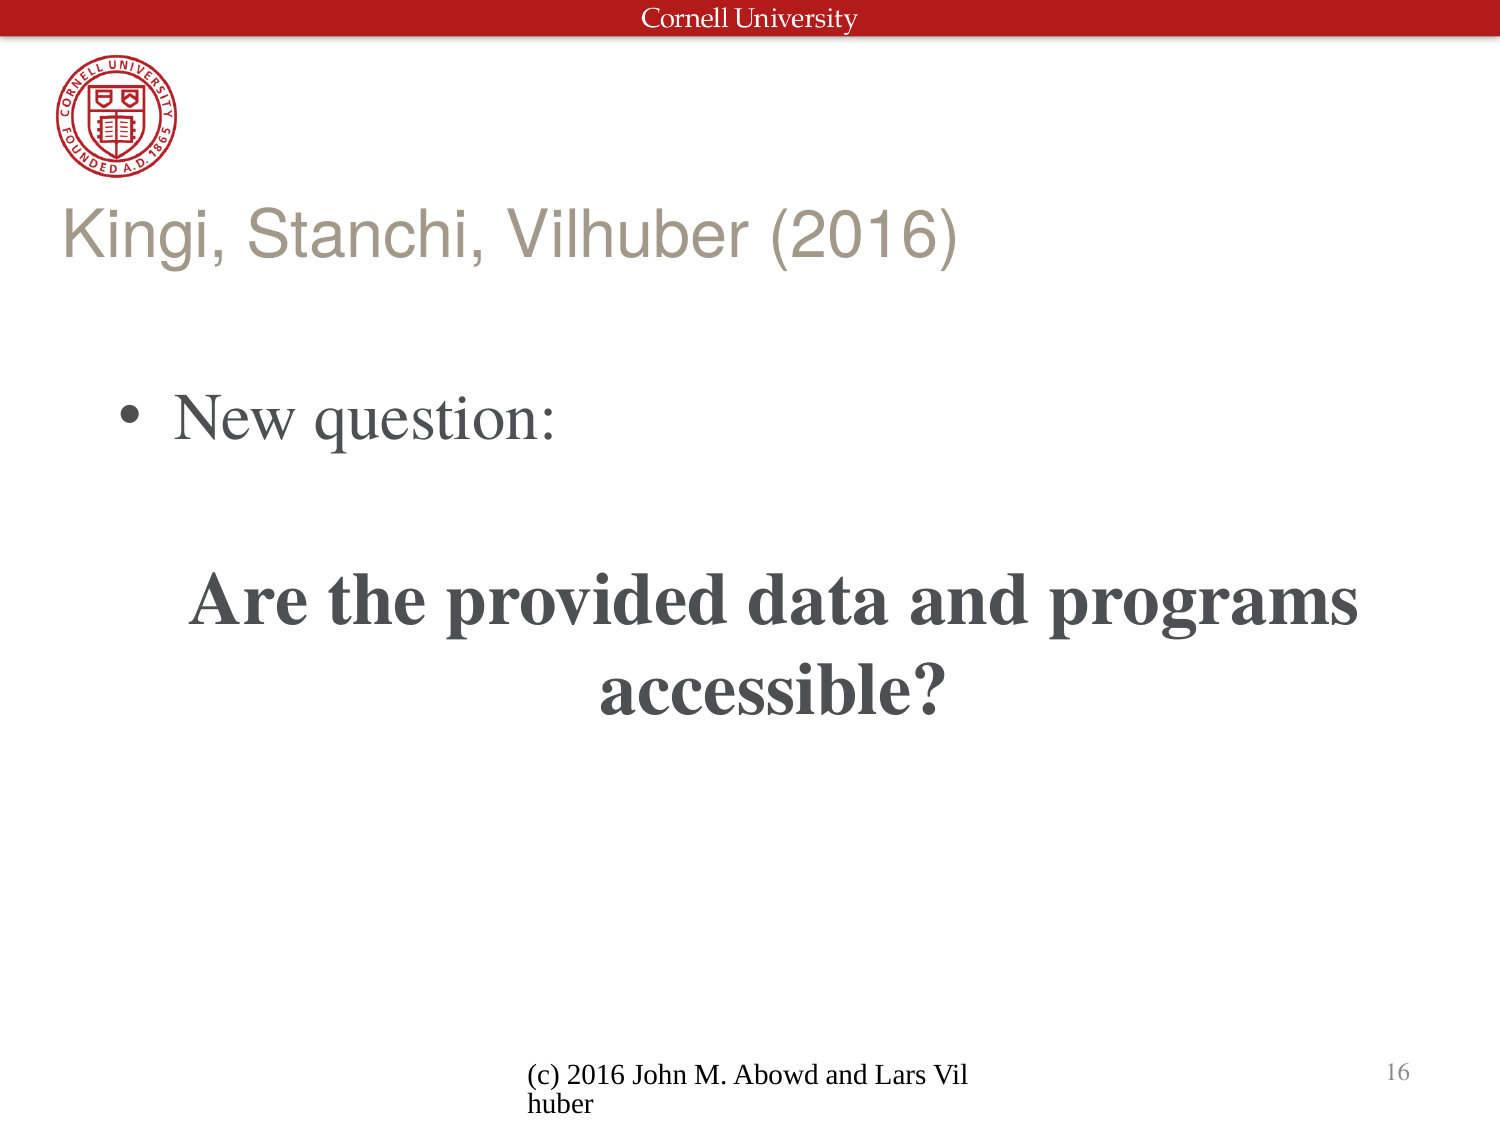

# Kingi, Stanchi, Vilhuber (2016)
New question:

Are the provided data and programs accessible?
(c) 2016 John M. Abowd and Lars Vilhuber
16